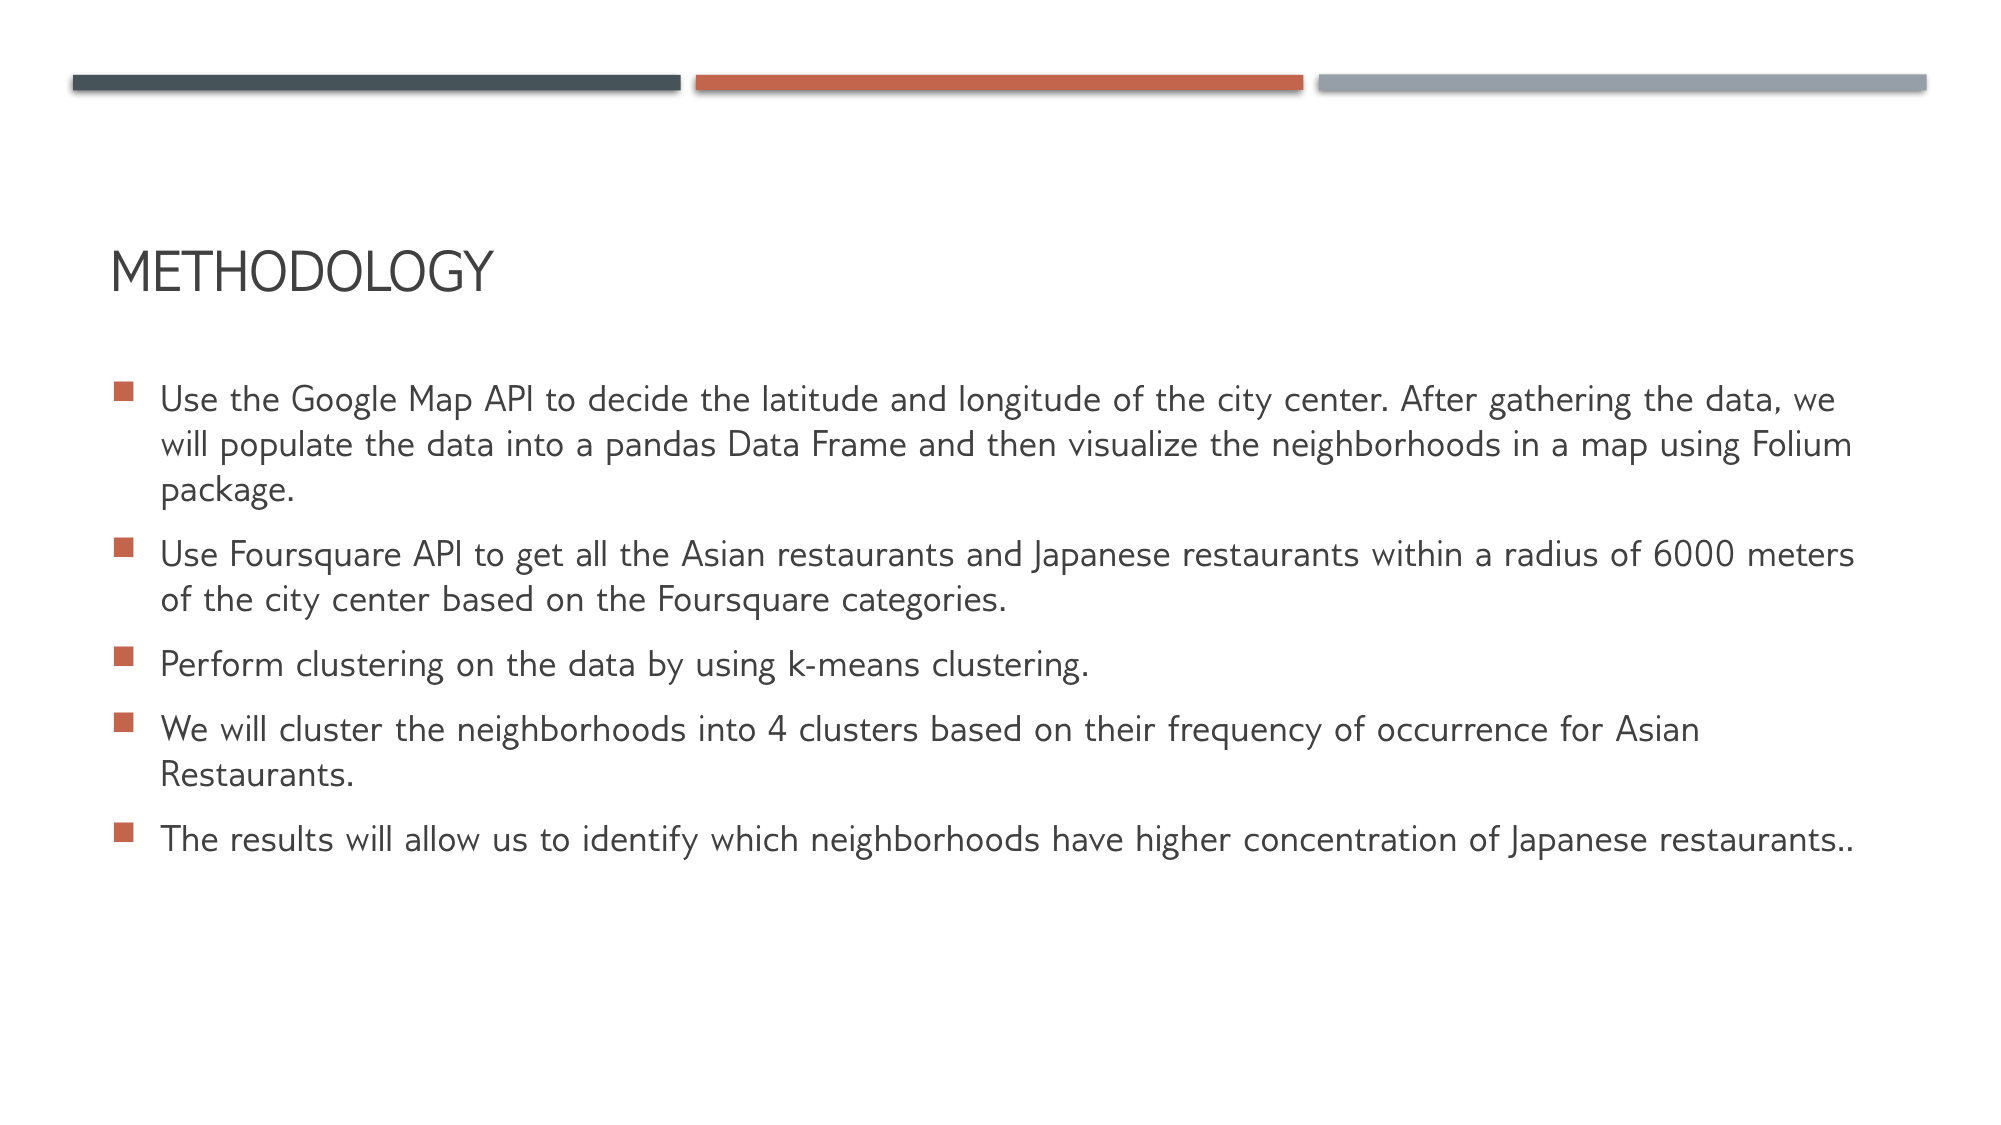

# Methodology
Use the Google Map API to decide the latitude and longitude of the city center. After gathering the data, we will populate the data into a pandas Data Frame and then visualize the neighborhoods in a map using Folium package.
Use Foursquare API to get all the Asian restaurants and Japanese restaurants within a radius of 6000 meters of the city center based on the Foursquare categories.
Perform clustering on the data by using k-means clustering.
We will cluster the neighborhoods into 4 clusters based on their frequency of occurrence for Asian Restaurants.
The results will allow us to identify which neighborhoods have higher concentration of Japanese restaurants..